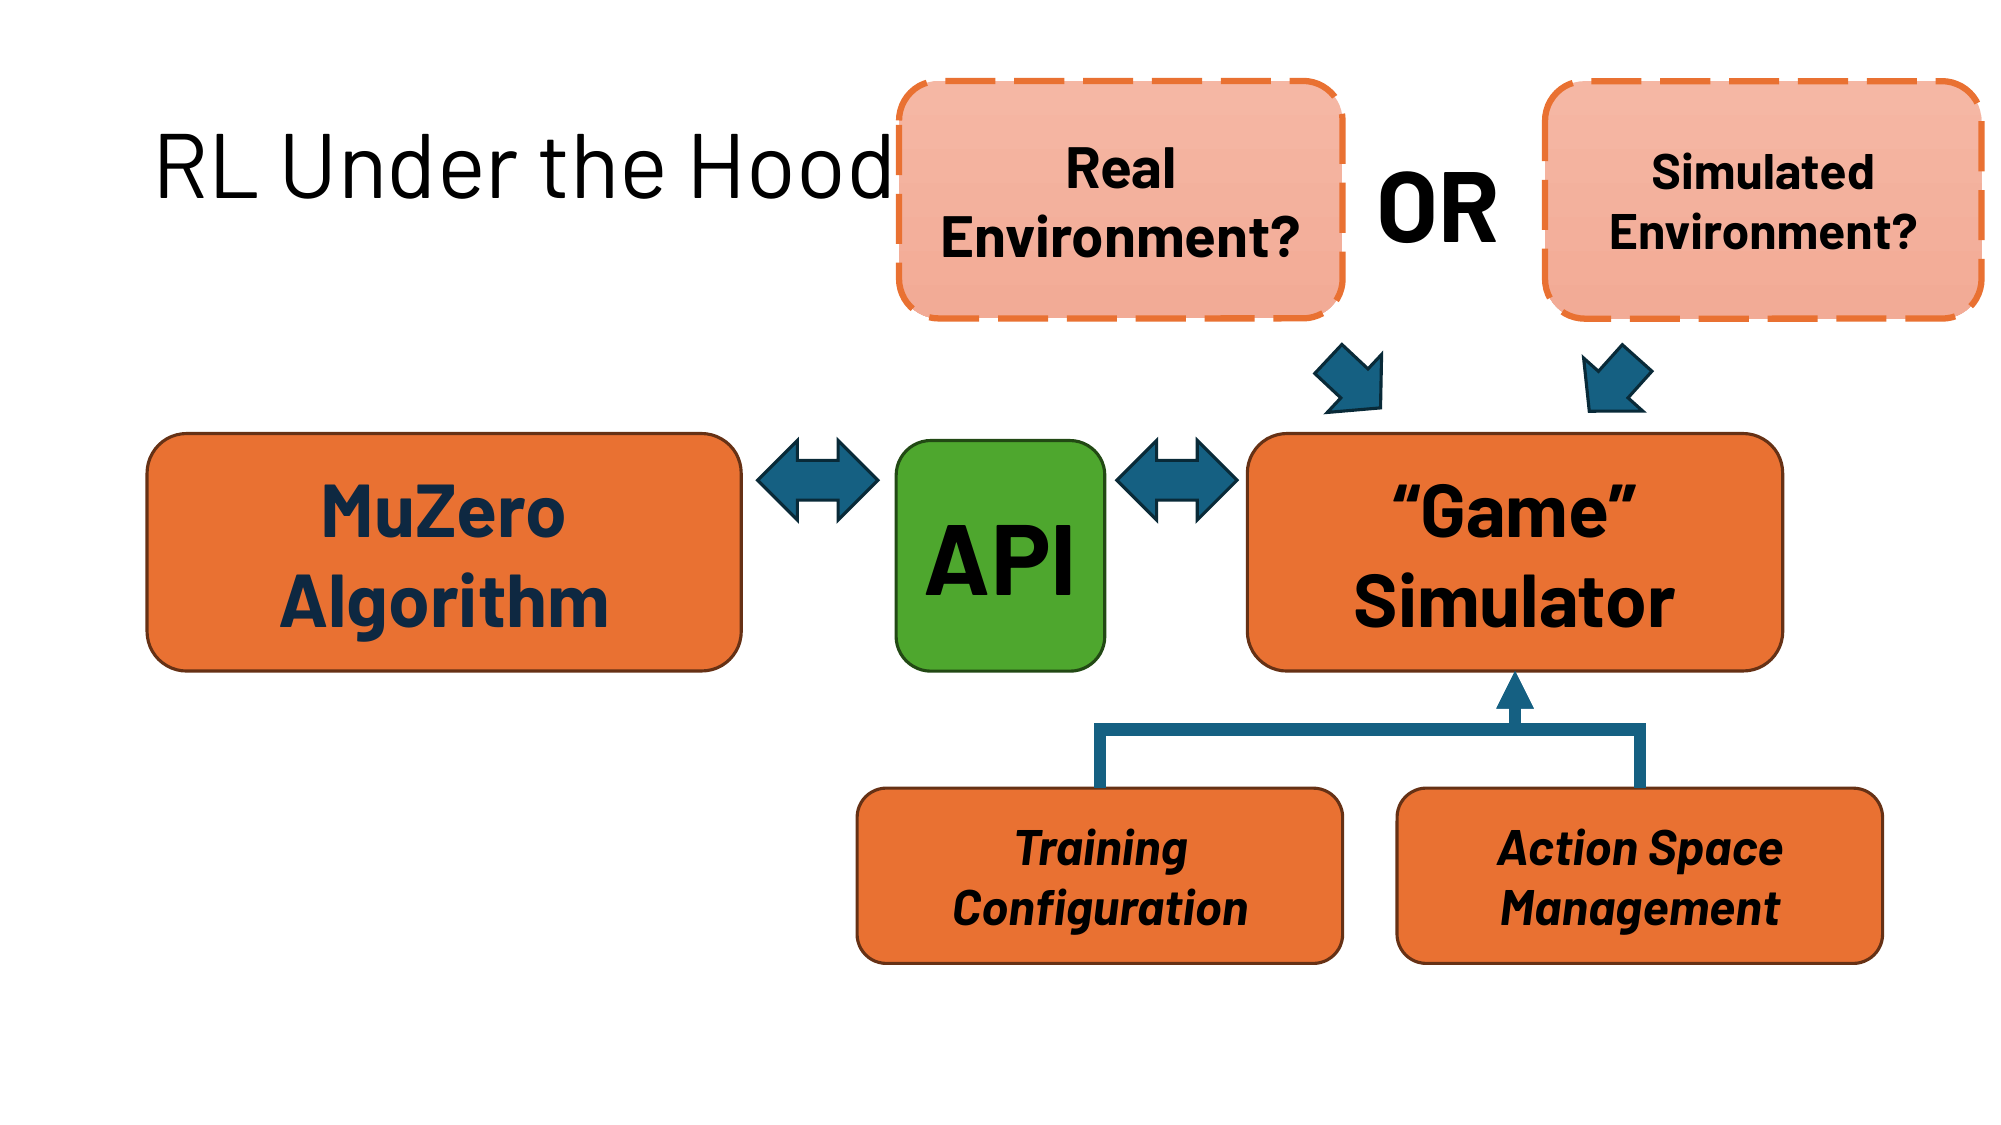

# RL Under the Hood
Real
Environment?
Simulated
Environment?
OR

MuZero
Algorithm
“Game”
Simulator

API

Training Configuration
Action Space Management